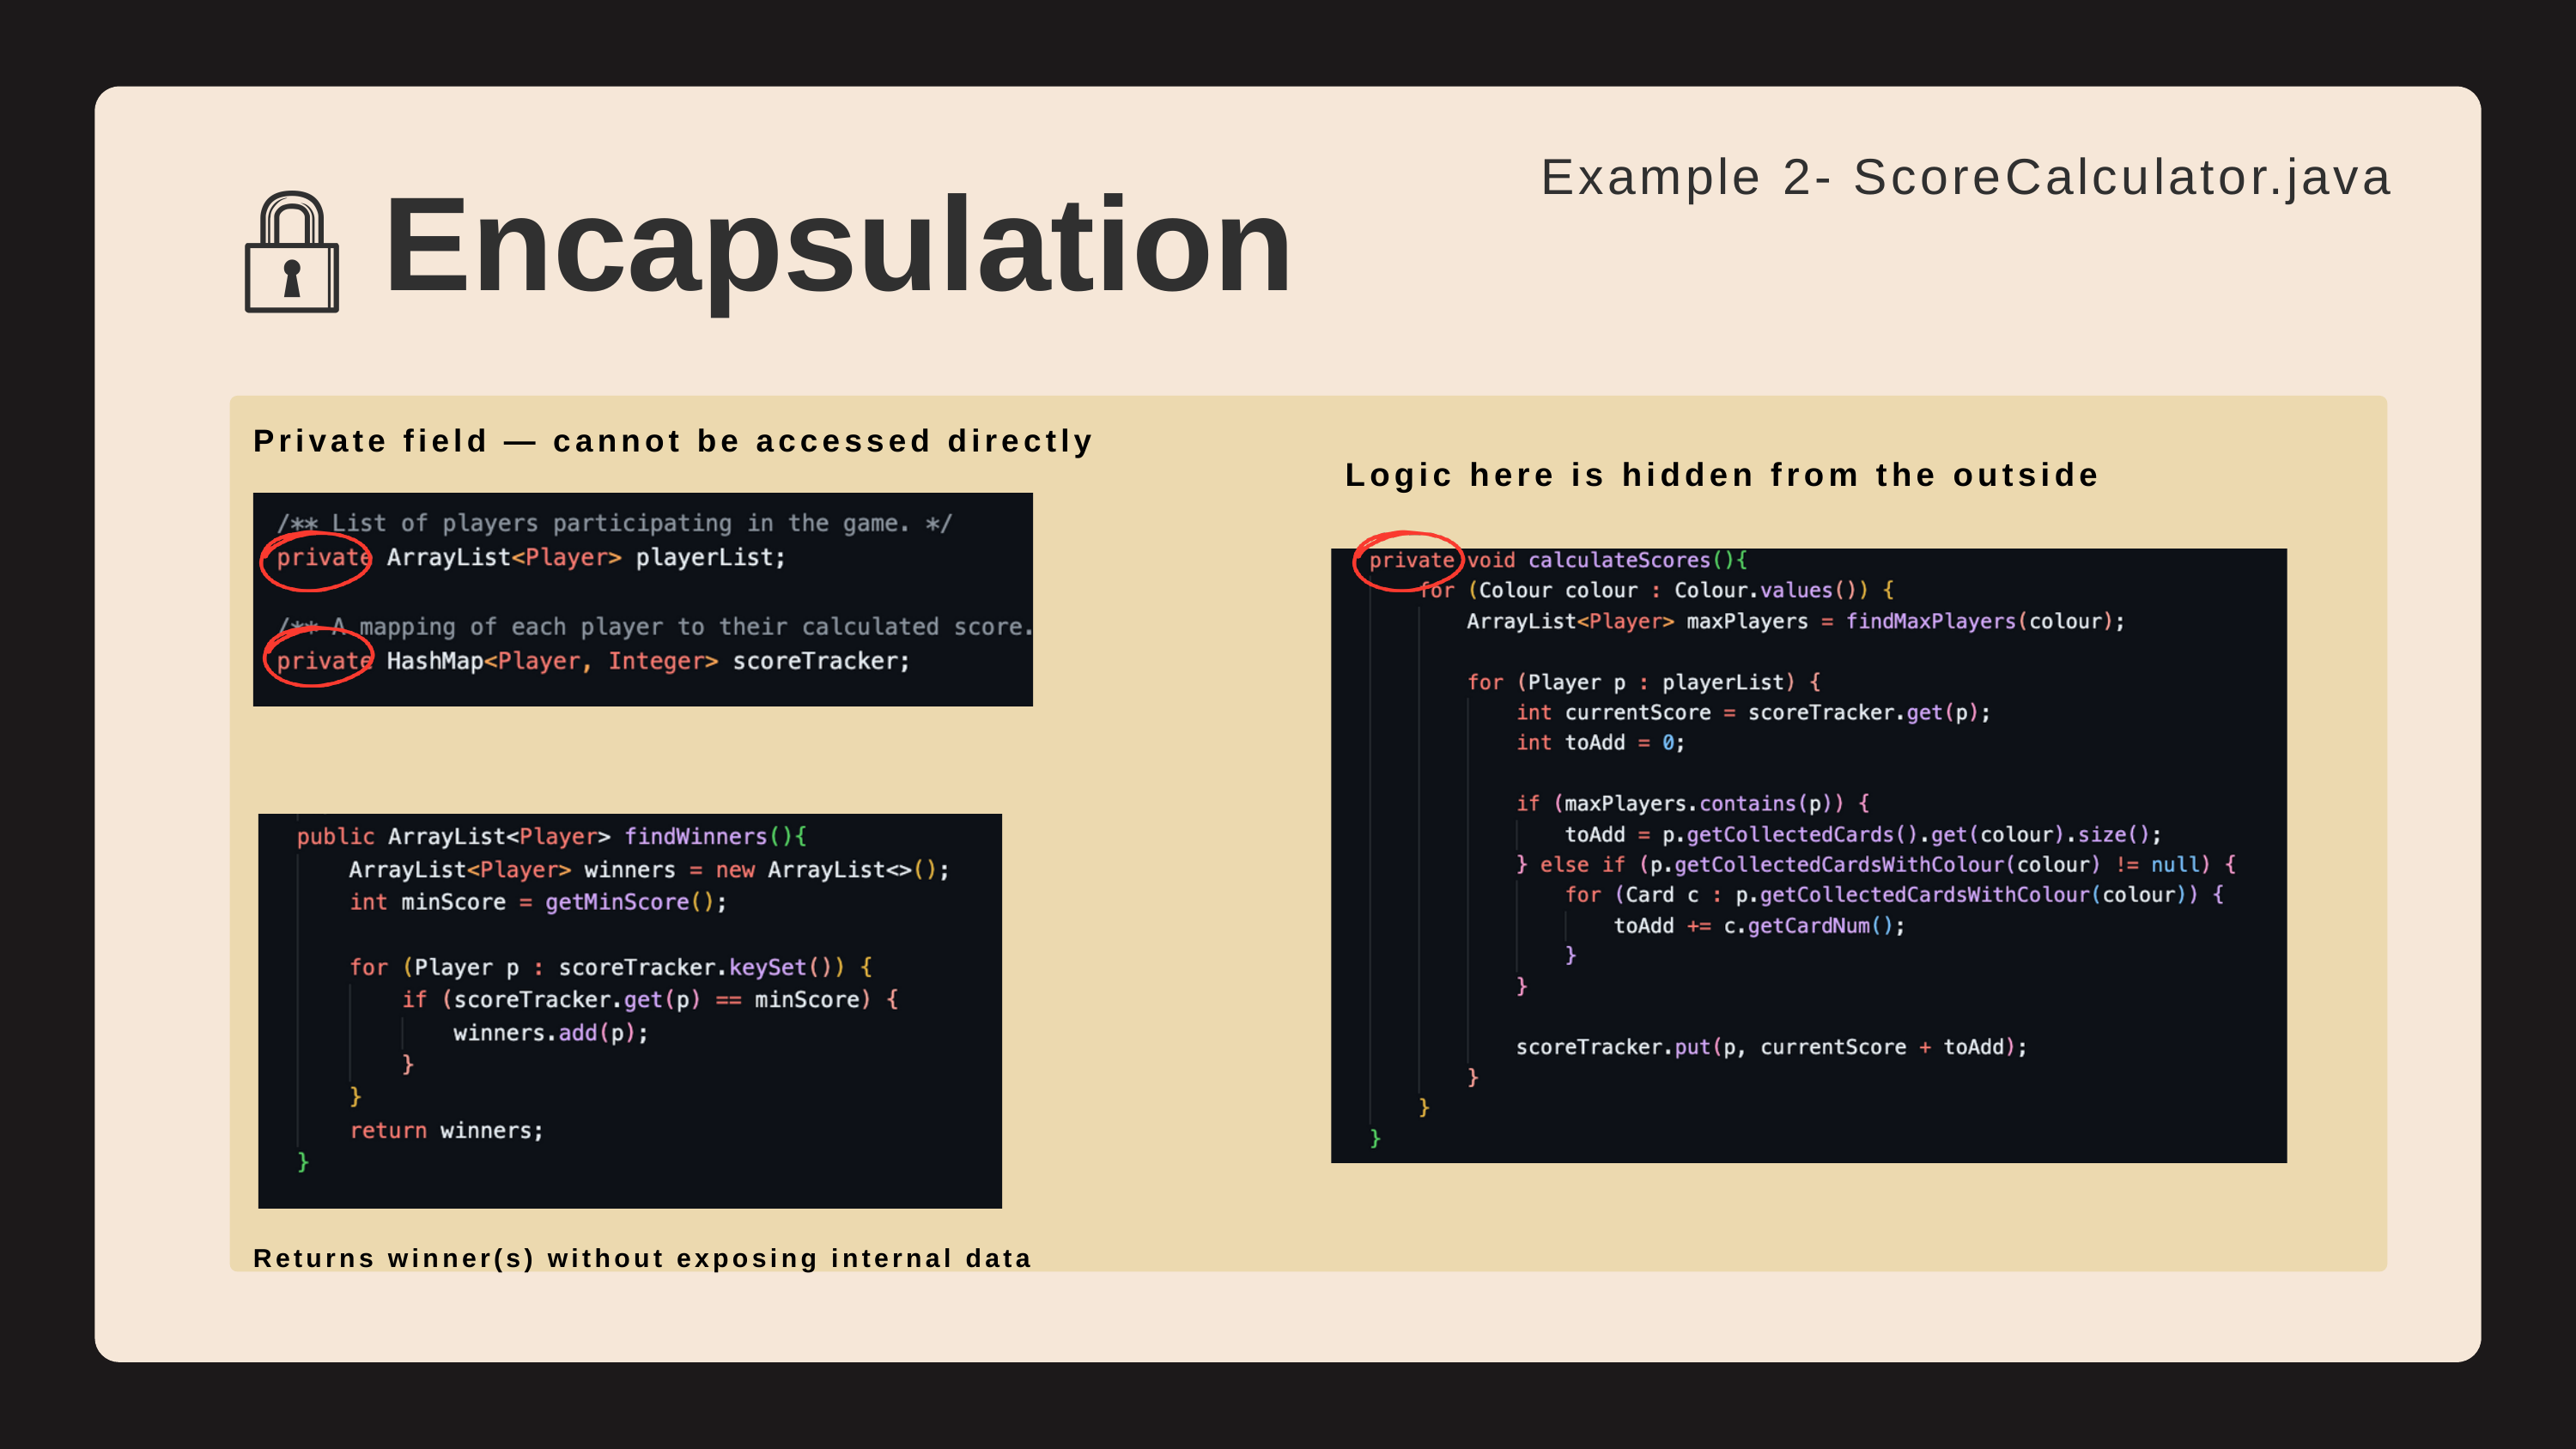

Example 2- ScoreCalculator.java
🔒 Encapsulation

Private field — cannot be accessed directly

 Logic here is hidden from the outside

Returns winner(s) without exposing internal data